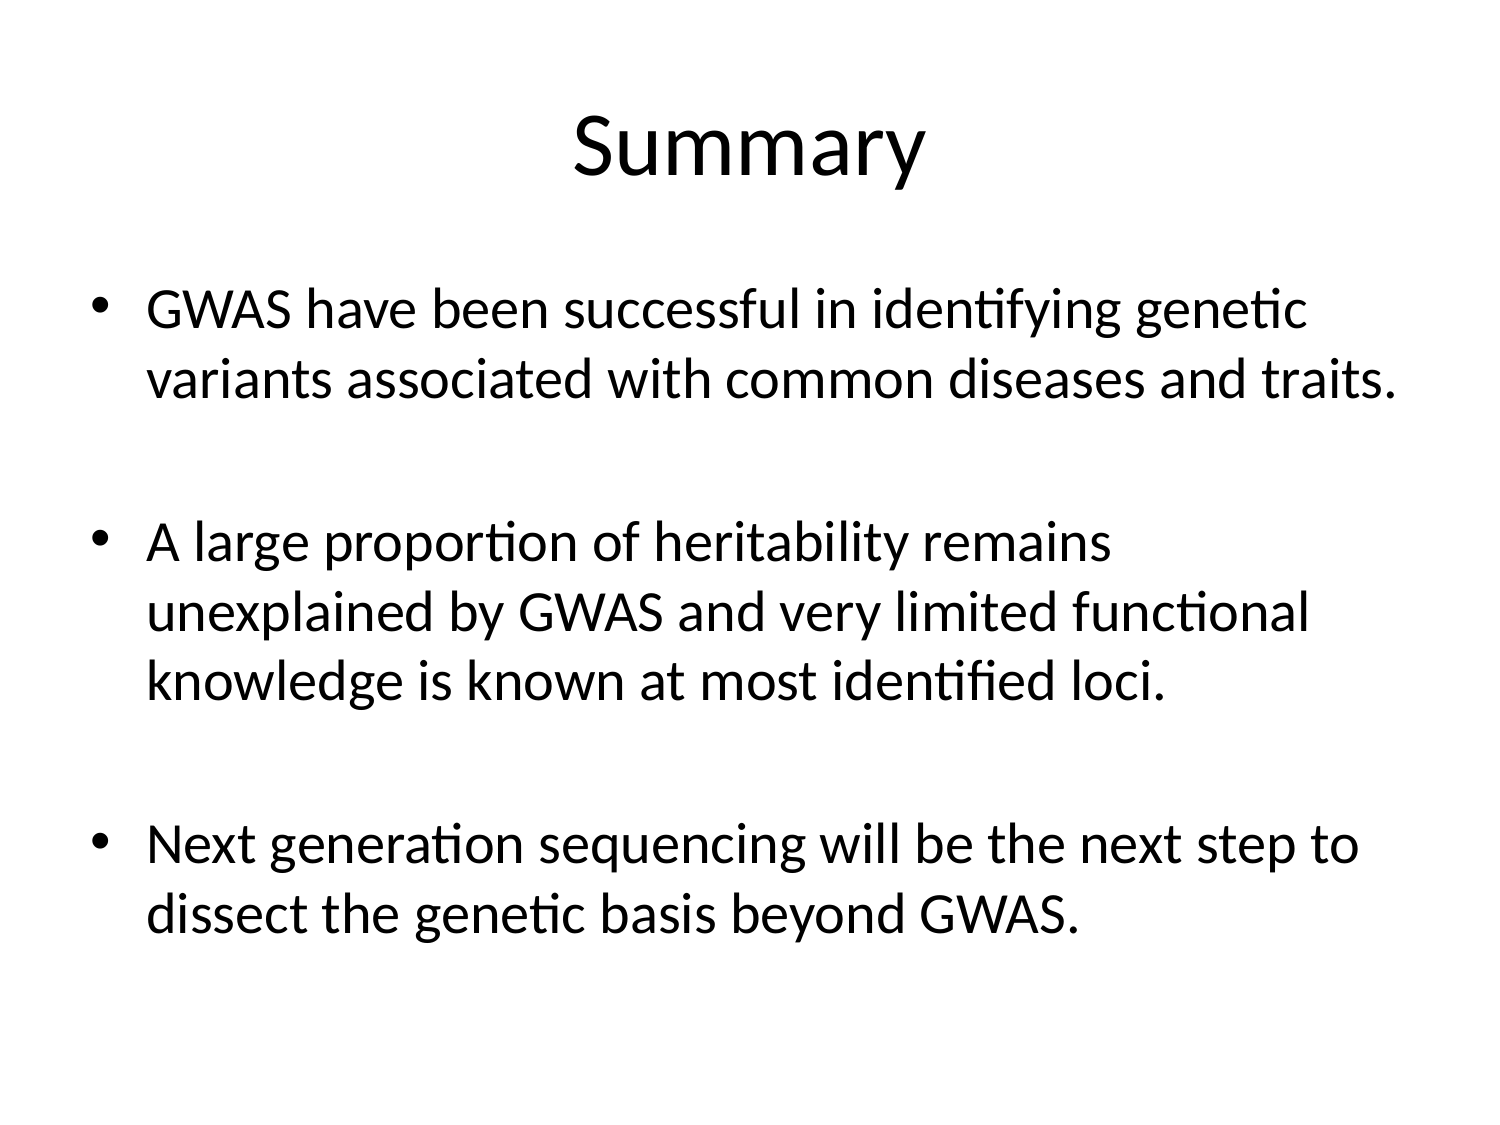

# Summary
GWAS have been successful in identifying genetic variants associated with common diseases and traits.

A large proportion of heritability remains unexplained by GWAS and very limited functional knowledge is known at most identified loci.

Next generation sequencing will be the next step to dissect the genetic basis beyond GWAS.